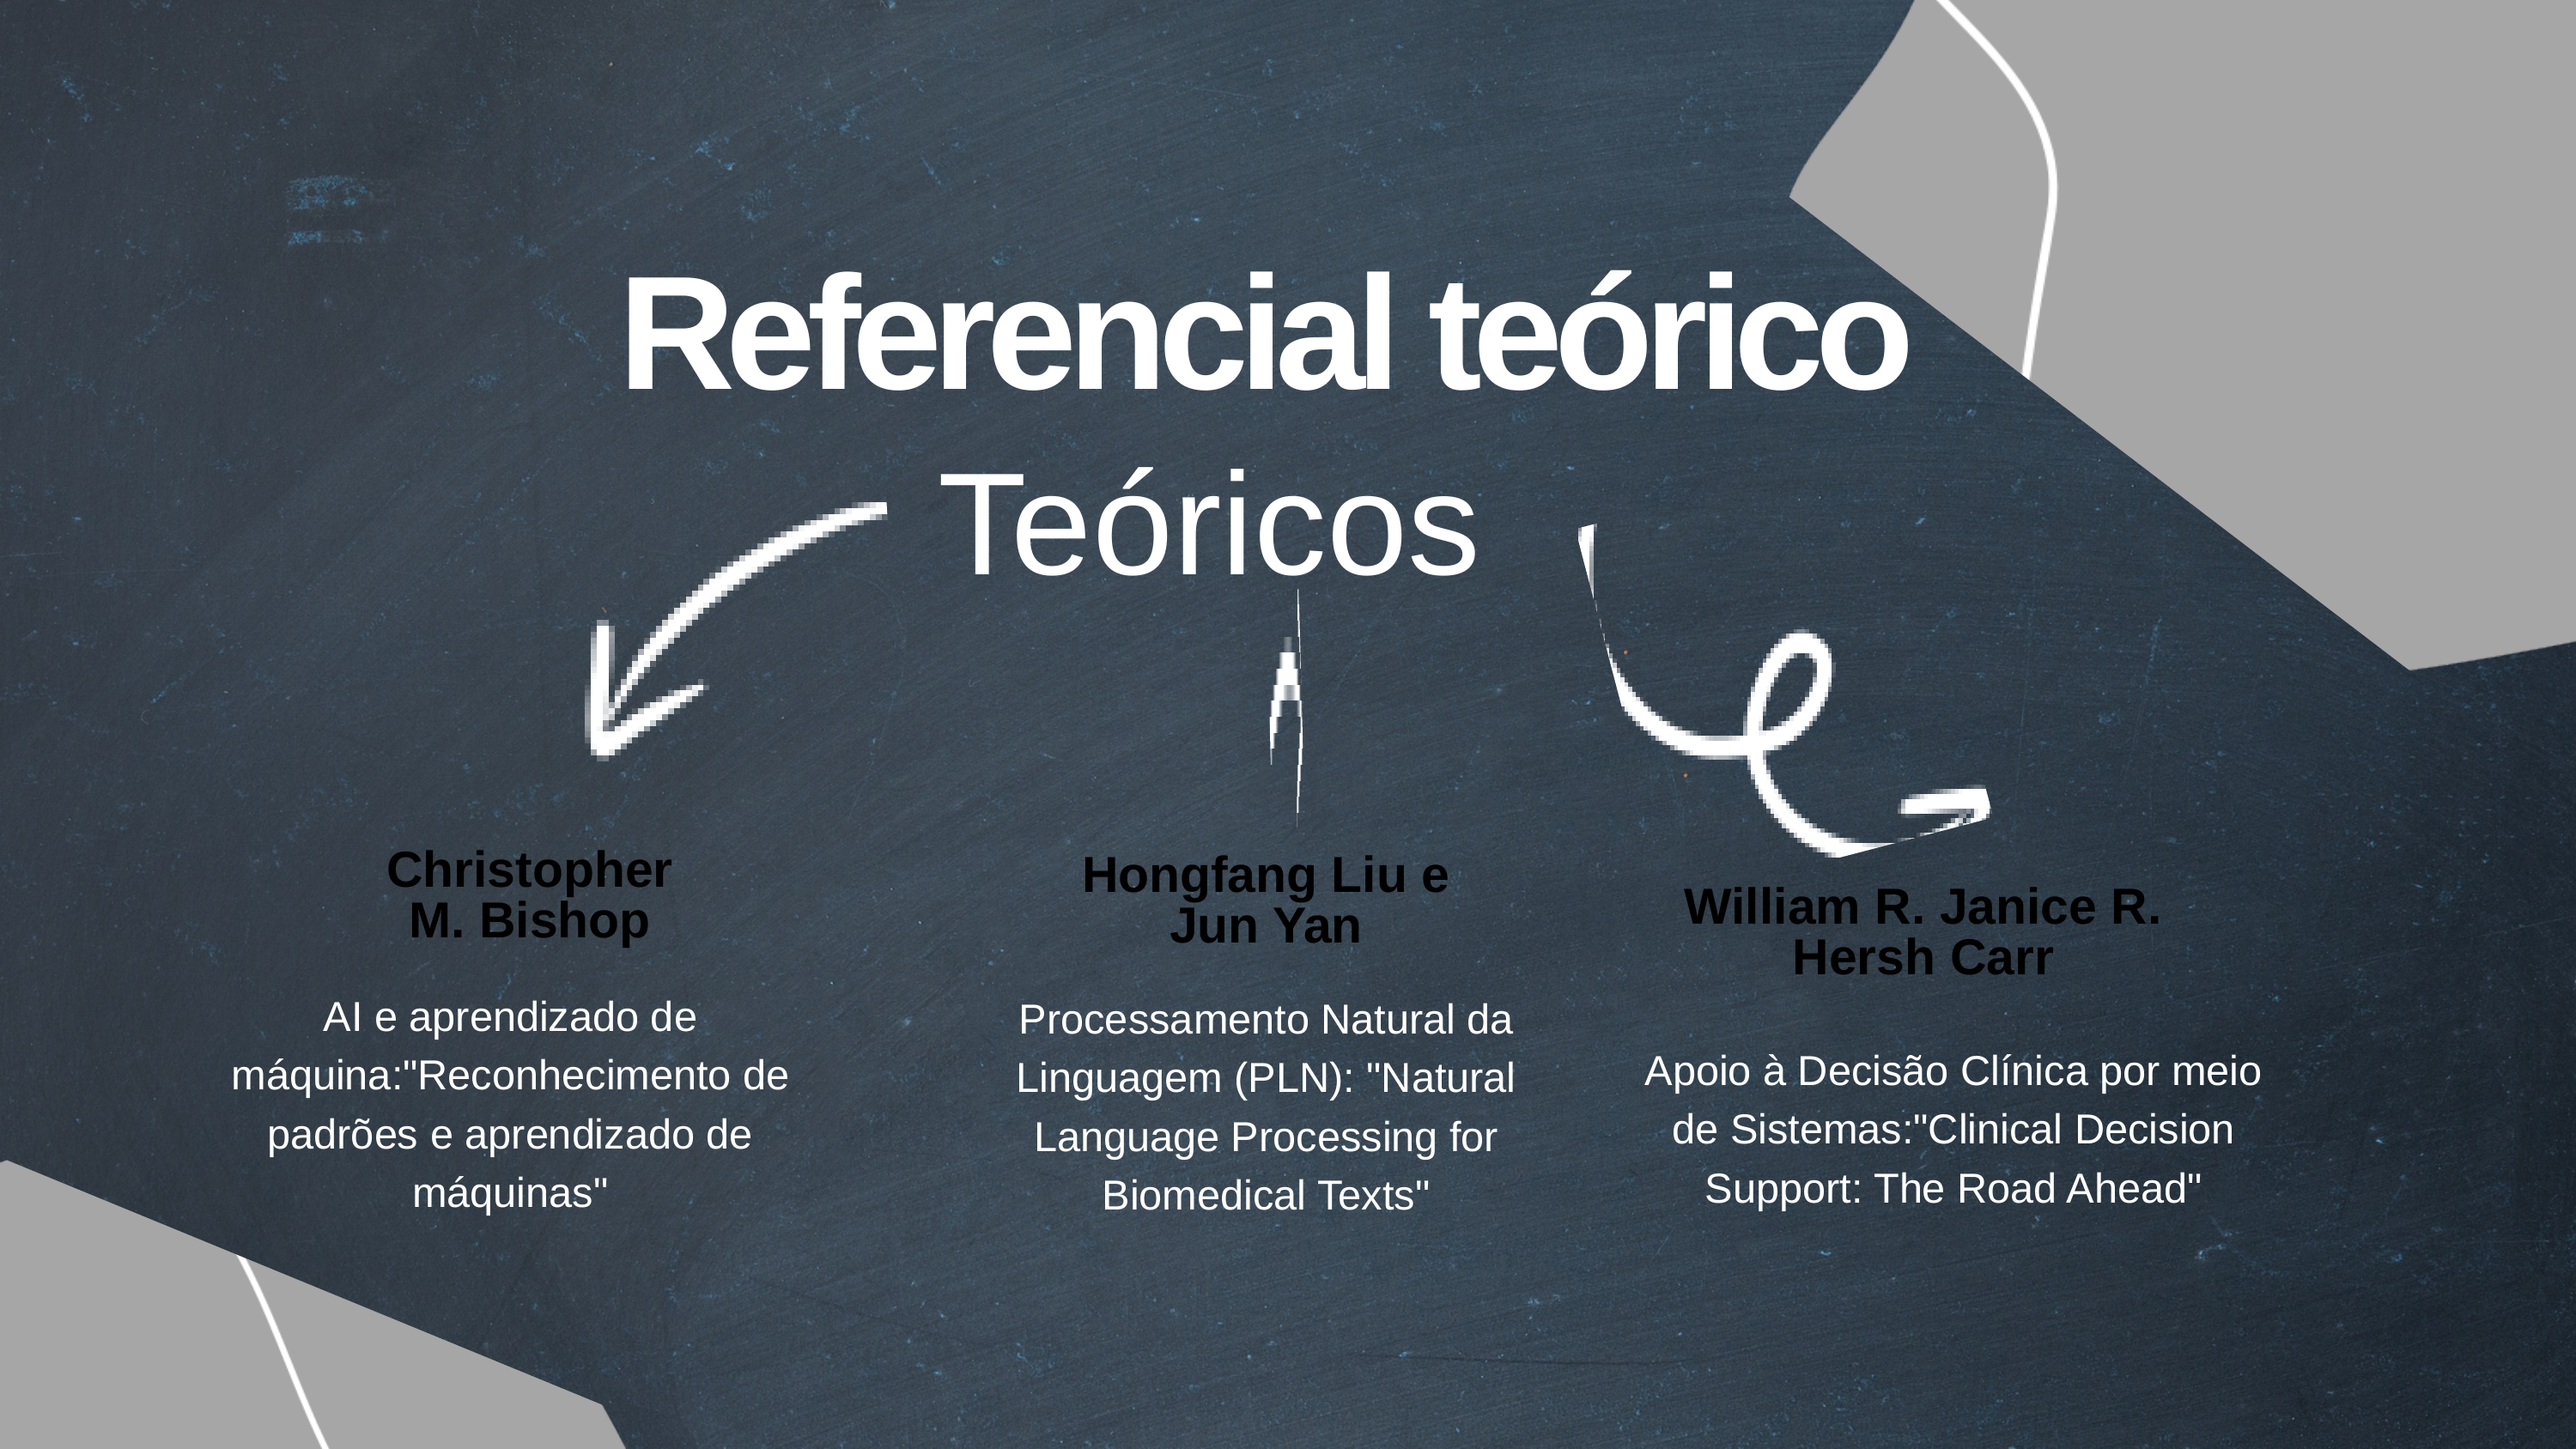

Referencial teórico

Teóricos

Christopher M. Bishop
Hongfang Liu e Jun Yan
William R. Janice R. Hersh Carr
AI e aprendizado de máquina:"Reconhecimento de padrões e aprendizado de máquinas"
Processamento Natural da Linguagem (PLN): "Natural Language Processing for Biomedical Texts"
Apoio à Decisão Clínica por meio de Sistemas:"Clinical Decision Support: The Road Ahead"